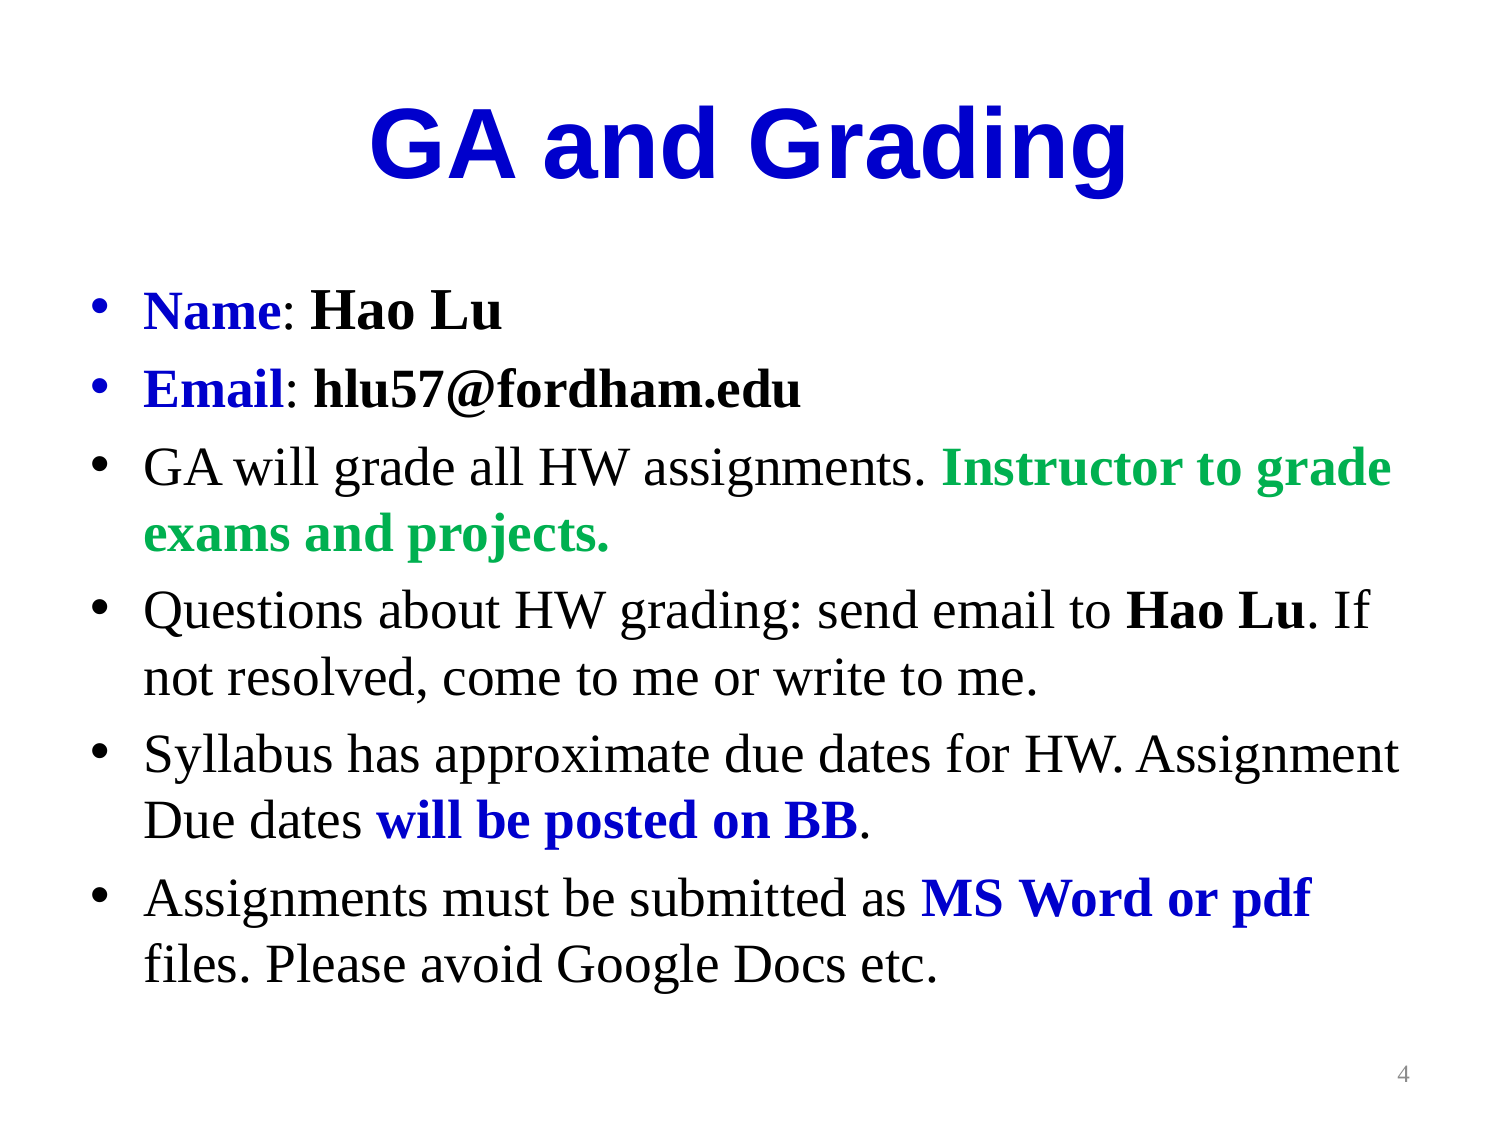

# GA and Grading
Name: Hao Lu
Email: hlu57@fordham.edu
GA will grade all HW assignments. Instructor to grade exams and projects.
Questions about HW grading: send email to Hao Lu. If not resolved, come to me or write to me.
Syllabus has approximate due dates for HW. Assignment Due dates will be posted on BB.
Assignments must be submitted as MS Word or pdf files. Please avoid Google Docs etc.
4